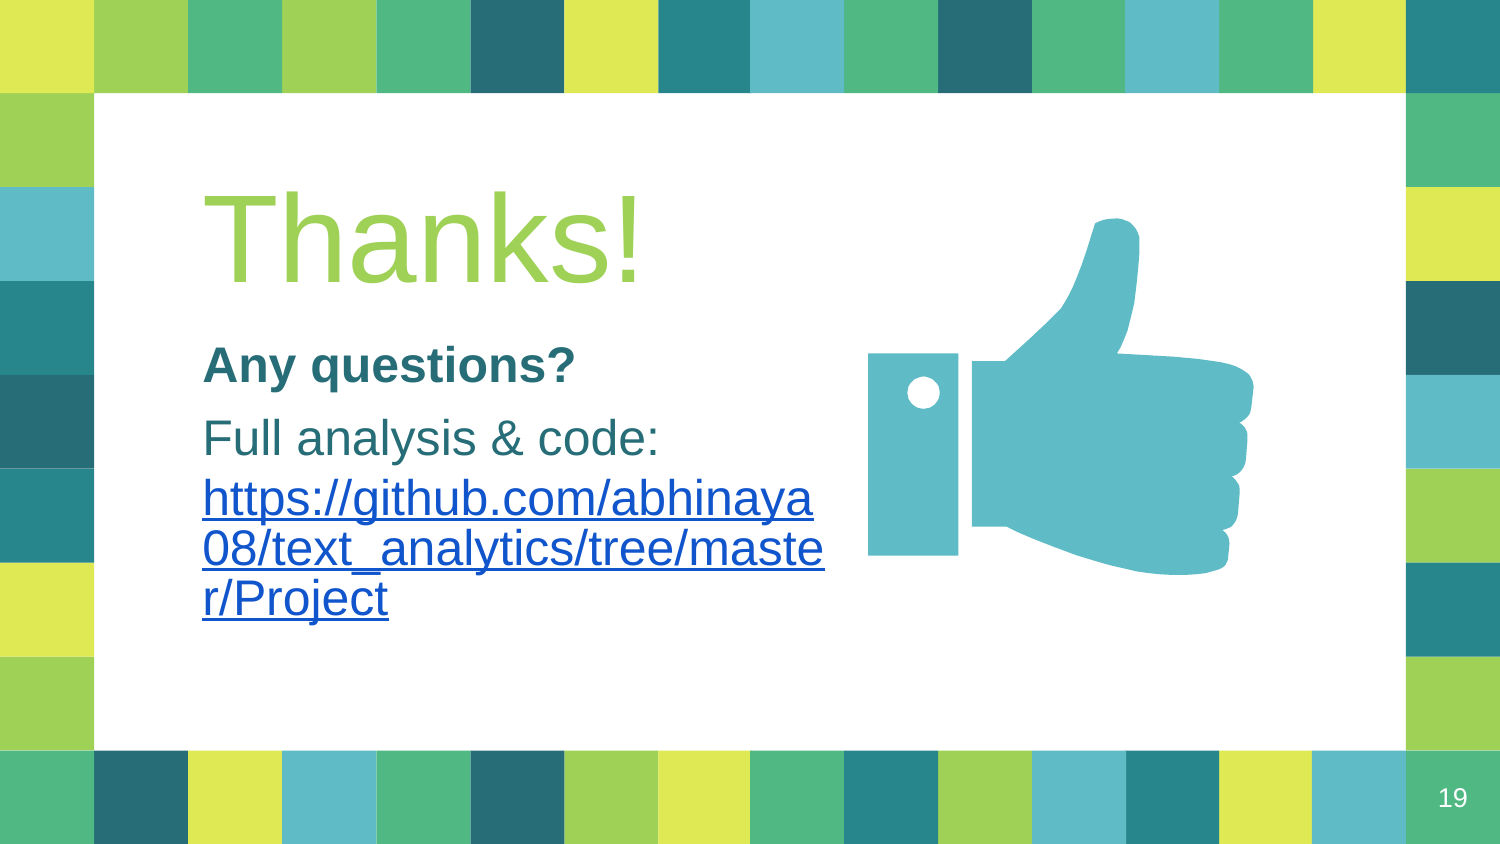

Thanks!

Any questions?
Full analysis & code:  https://github.com/abhinaya08/text_analytics/tree/master/Project
19